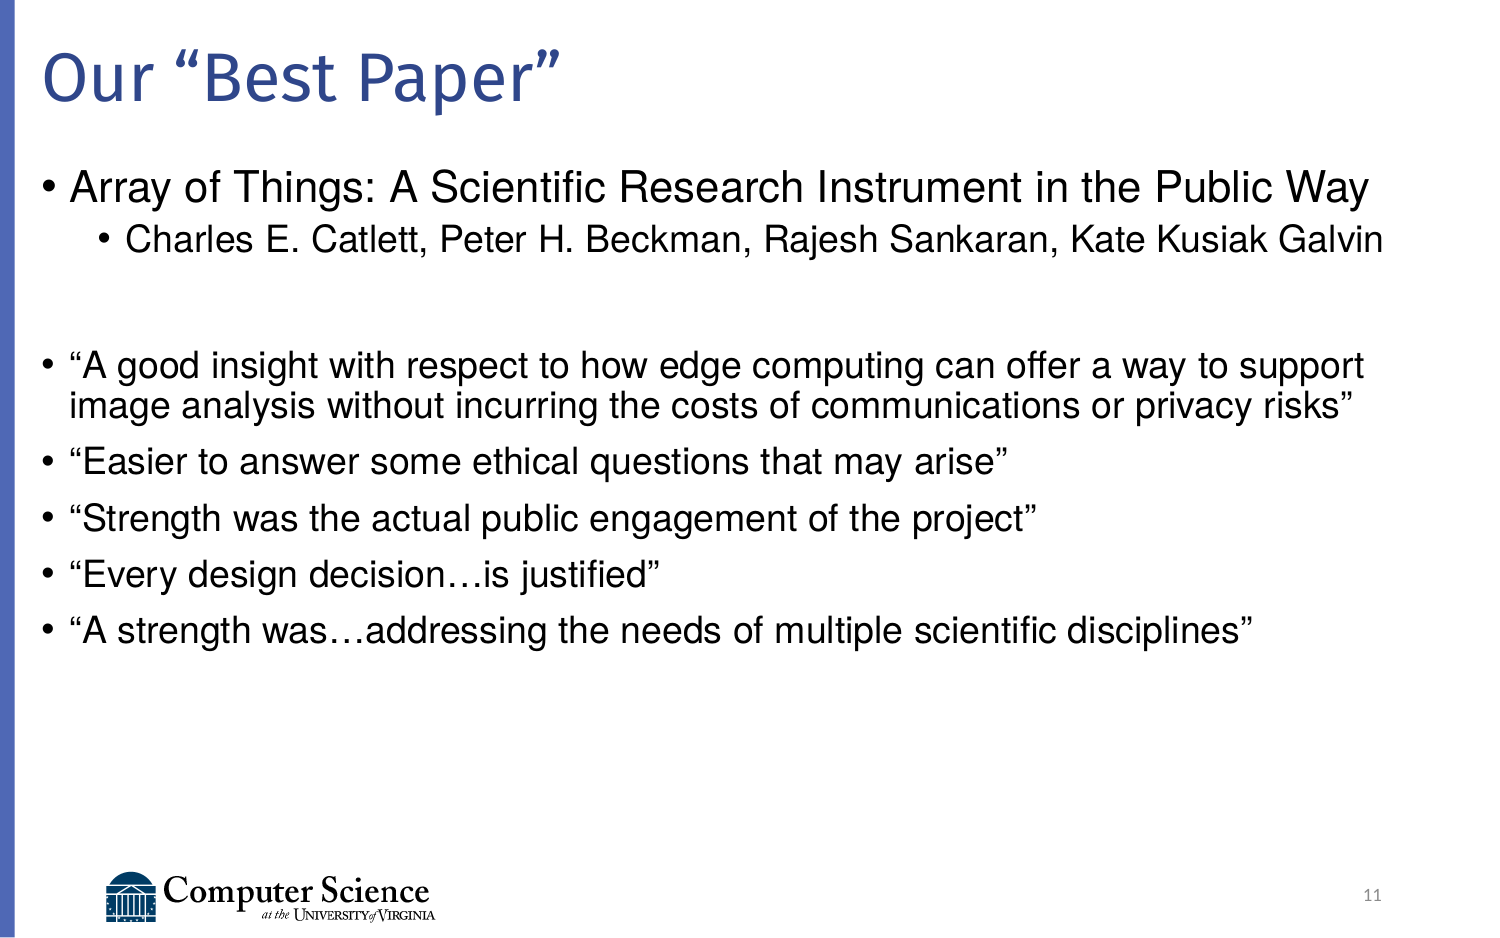

# Our “Best Paper”
Array of Things: A Scientific Research Instrument in the Public Way
Charles E. Catlett, Peter H. Beckman, Rajesh Sankaran, Kate Kusiak Galvin

“A good insight with respect to how edge computing can offer a way to support image analysis without incurring the costs of communications or privacy risks”
“Easier to answer some ethical questions that may arise”
“Strength was the actual public engagement of the project”
“Every design decision…is justified”
“A strength was…addressing the needs of multiple scientific disciplines”
11